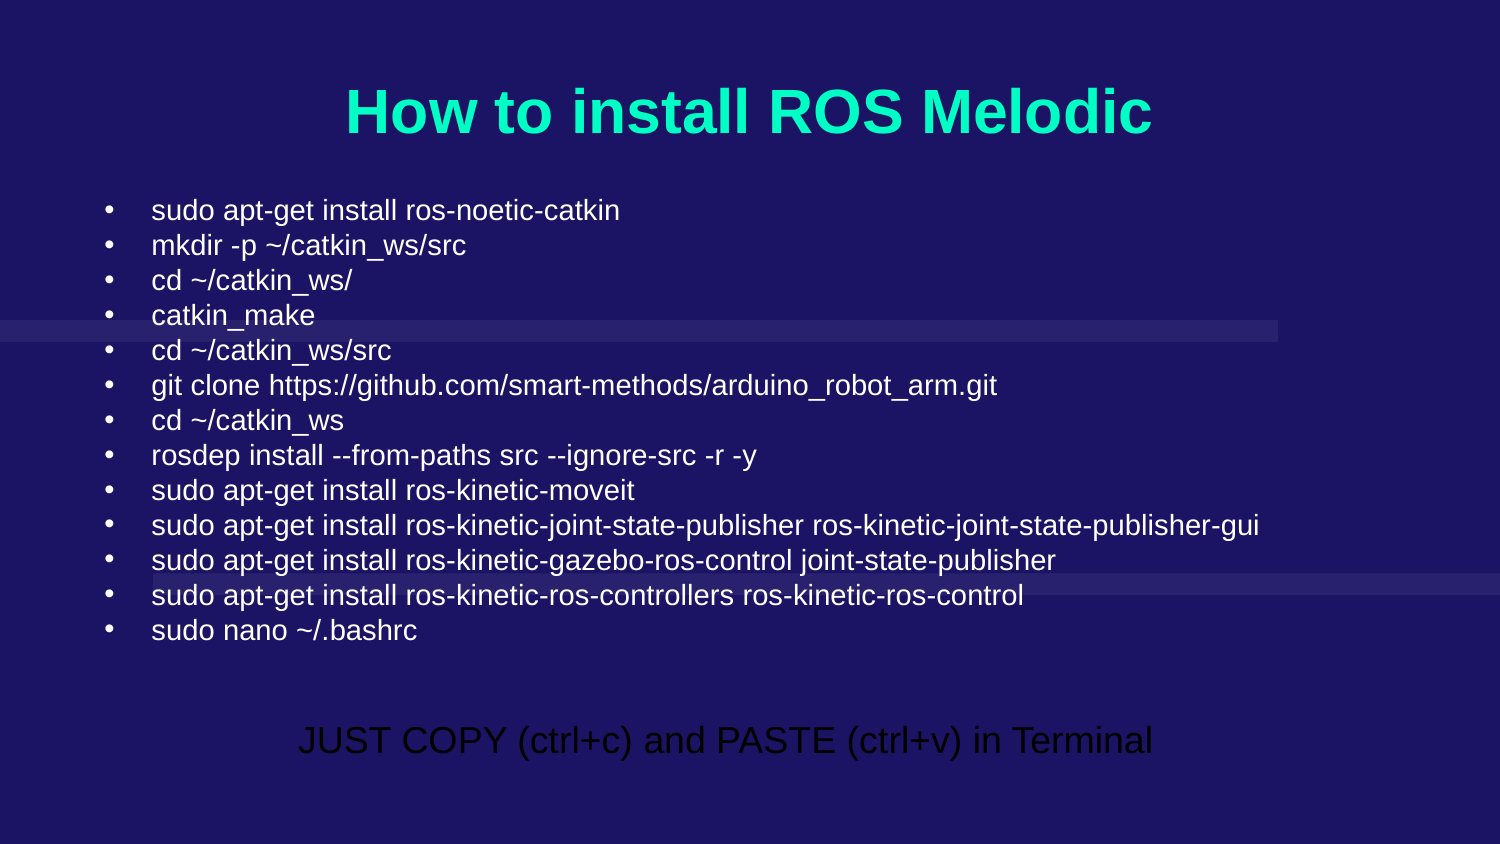

How to install ROS Melodic
sudo apt-get install ros-noetic-catkin
mkdir -p ~/catkin_ws/src
cd ~/catkin_ws/
catkin_make
cd ~/catkin_ws/src
git clone https://github.com/smart-methods/arduino_robot_arm.git
cd ~/catkin_ws
rosdep install --from-paths src --ignore-src -r -y
sudo apt-get install ros-kinetic-moveit
sudo apt-get install ros-kinetic-joint-state-publisher ros-kinetic-joint-state-publisher-gui
sudo apt-get install ros-kinetic-gazebo-ros-control joint-state-publisher
sudo apt-get install ros-kinetic-ros-controllers ros-kinetic-ros-control
sudo nano ~/.bashrc

JUST COPY (ctrl+c) and PASTE (ctrl+v) in Terminal